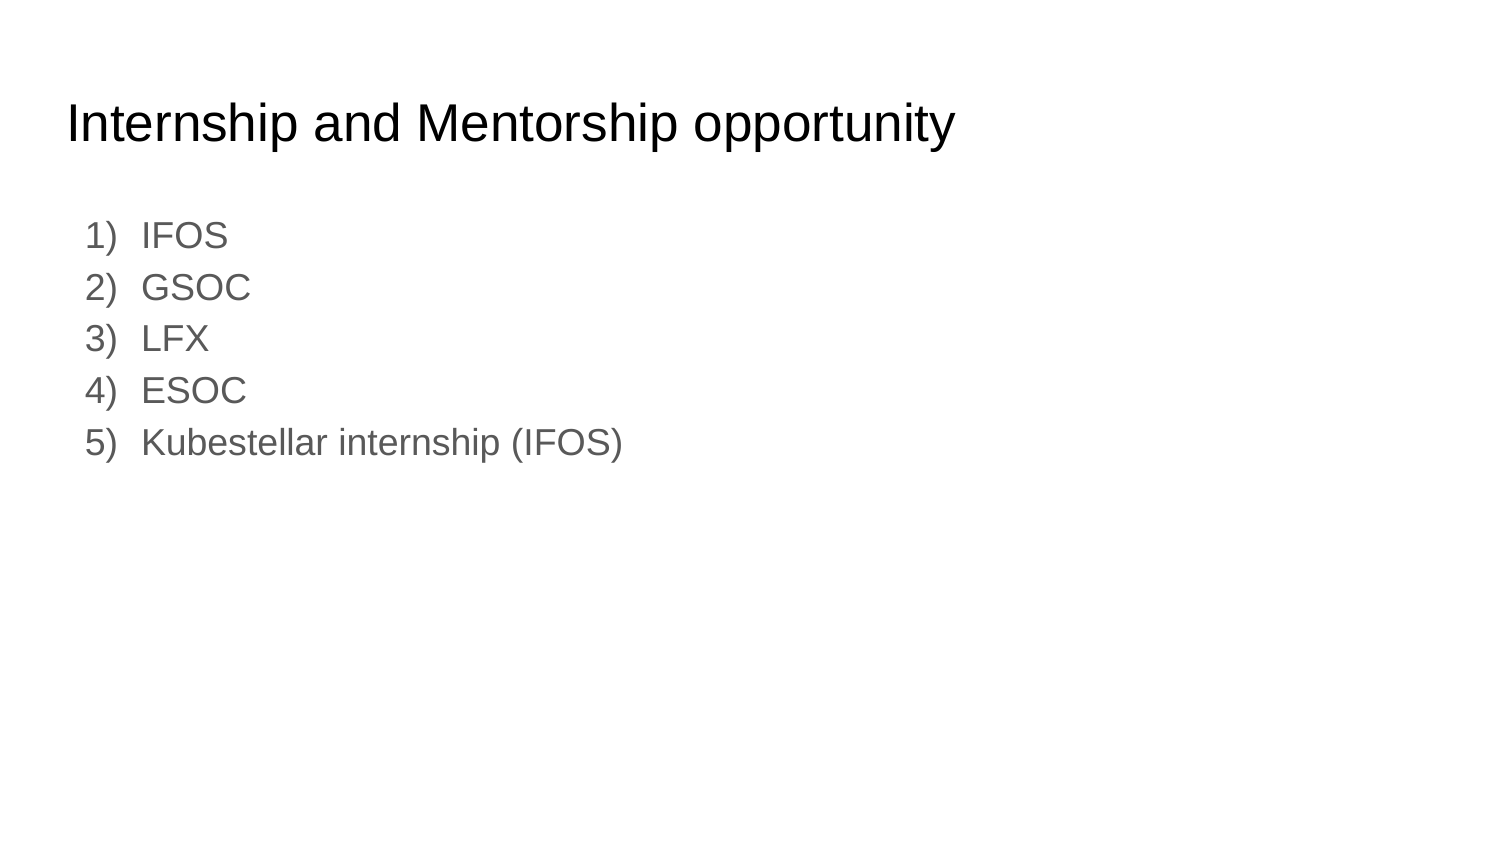

# Internship and Mentorship opportunity
IFOS
GSOC
LFX
ESOC
Kubestellar internship (IFOS)